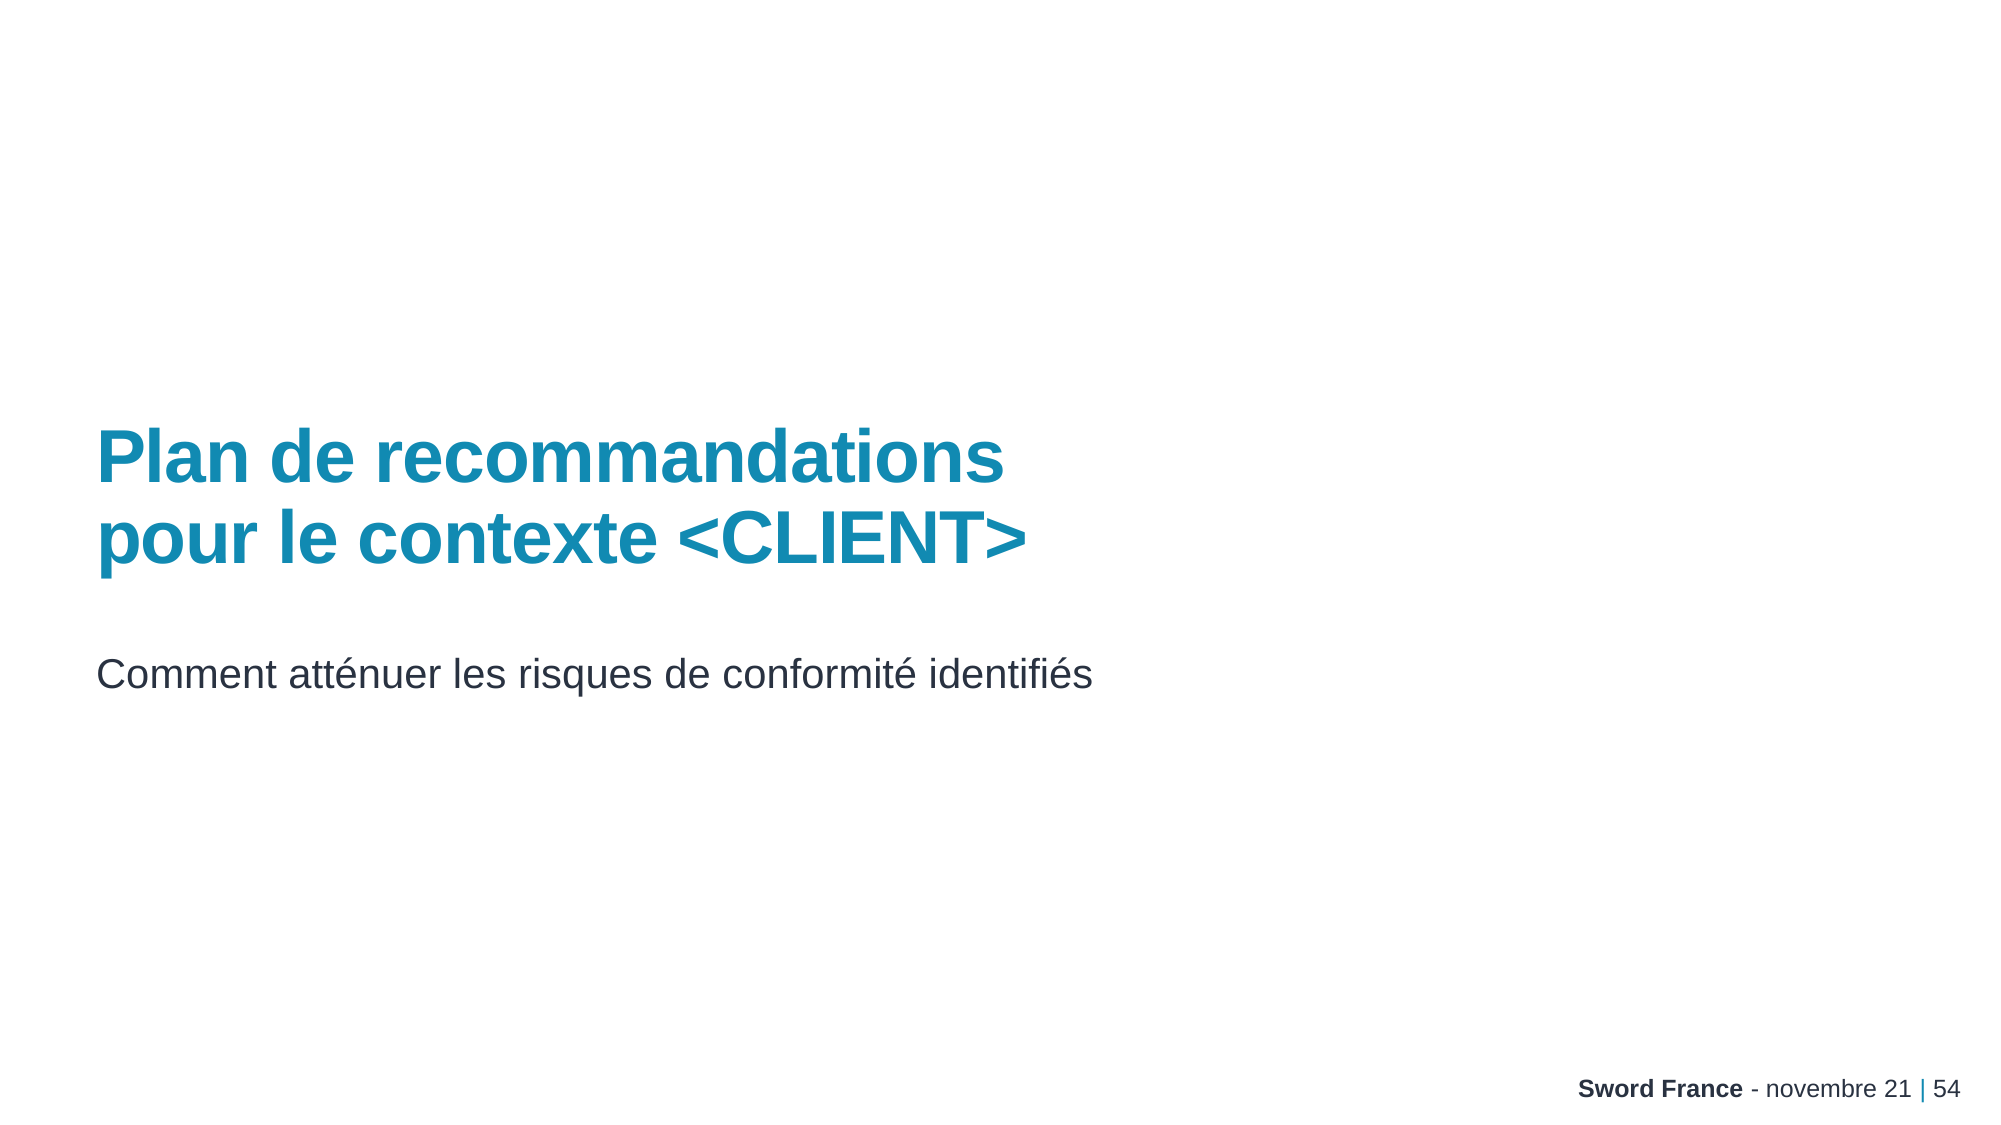

# Plan de recommandations pour le contexte <CLIENT>
Comment atténuer les risques de conformité identifiés